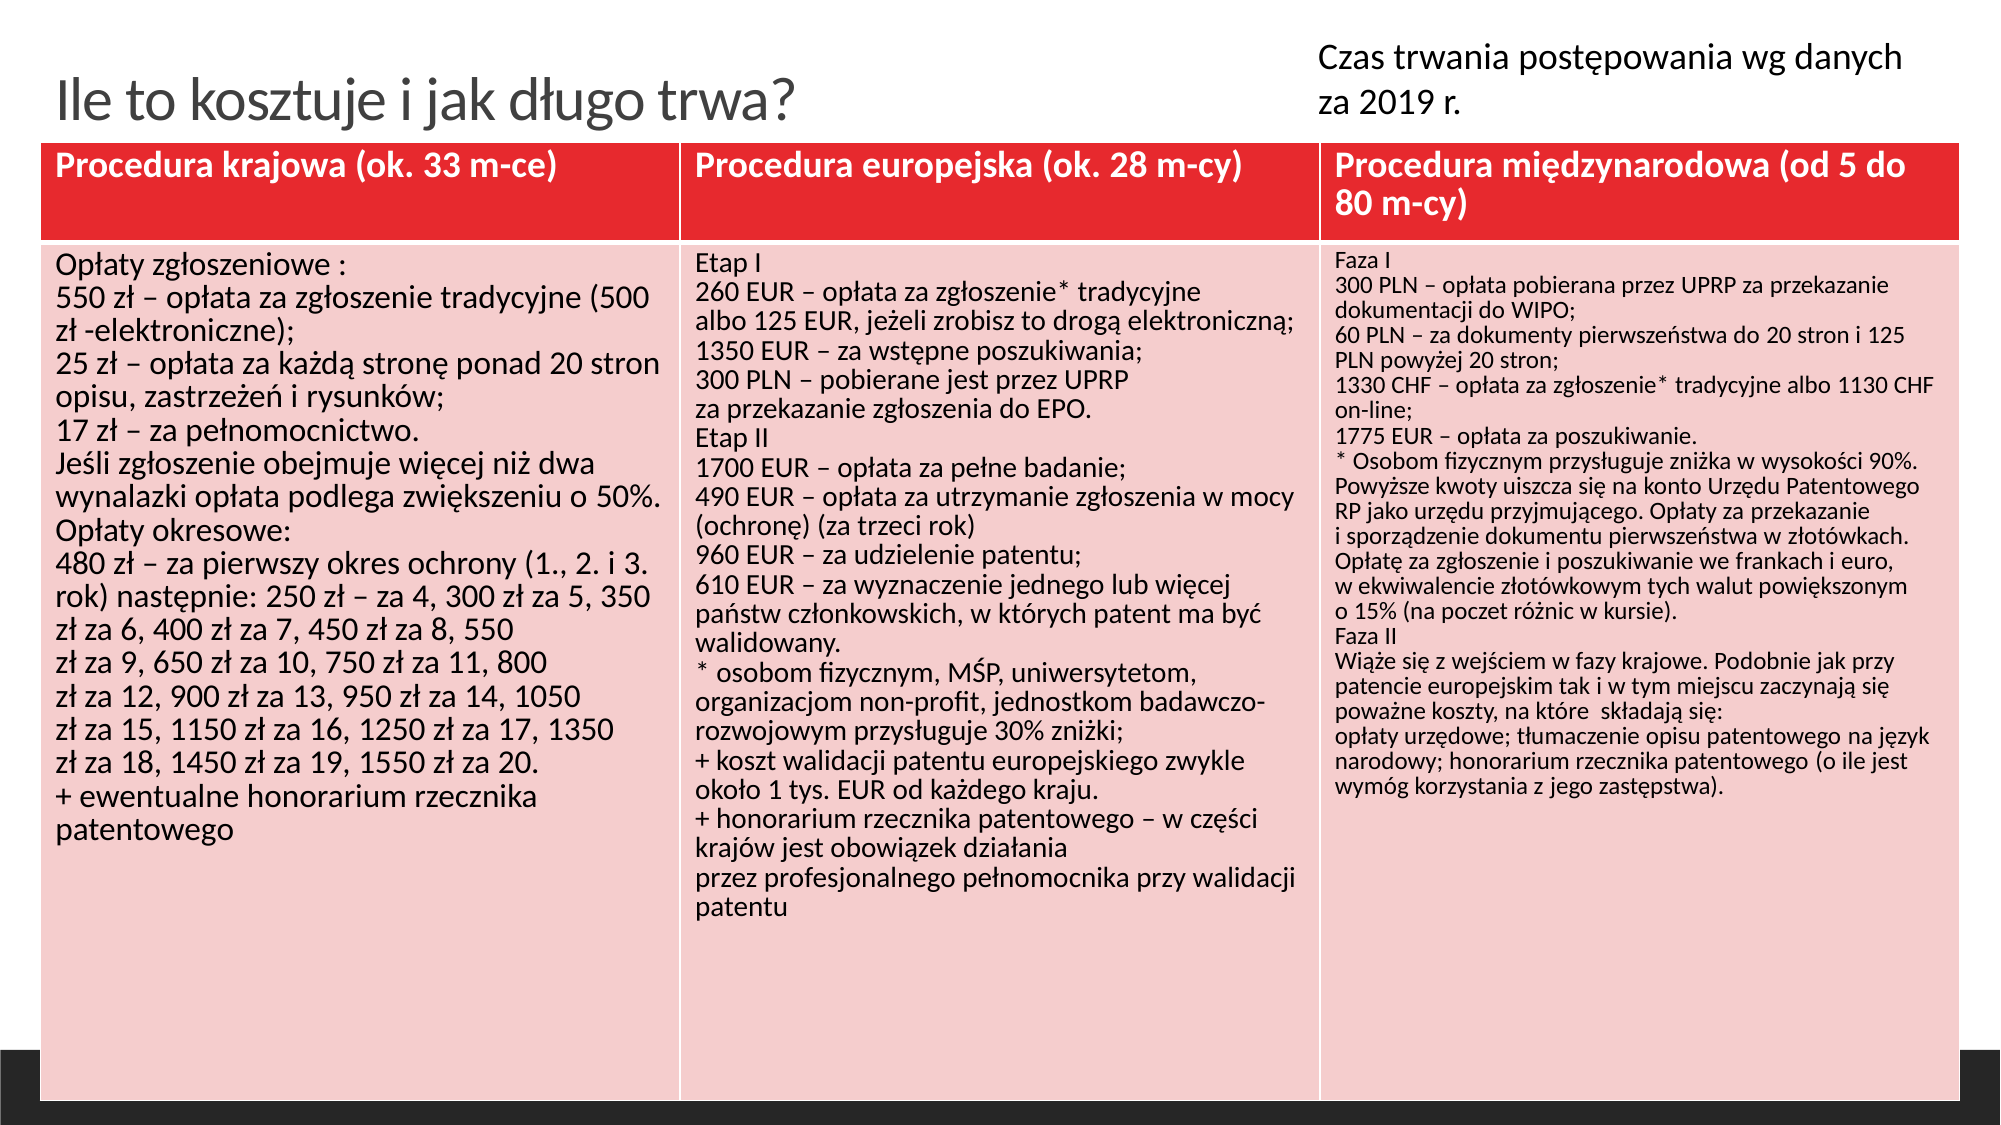

Czas trwania postępowania wg danych za 2019 r.
# Ile to kosztuje i jak długo trwa?
| Procedura krajowa (ok. 33 m-ce) | Procedura europejska (ok. 28 m-cy) | Procedura międzynarodowa (od 5 do 80 m-cy) |
| --- | --- | --- |
| Opłaty zgłoszeniowe : 550 zł – opłata za zgłoszenie tradycyjne (500 zł -elektroniczne); 25 zł – opłata za każdą stronę ponad 20 stron opisu, zastrzeżeń i rysunków; 17 zł – za pełnomocnictwo. Jeśli zgłoszenie obejmuje więcej niż dwa wynalazki opłata podlega zwiększeniu o 50%. Opłaty okresowe: 480 zł – za pierwszy okres ochrony (1., 2. i 3. rok) następnie: 250 zł – za 4, 300 zł za 5, 350 zł za 6, 400 zł za 7, 450 zł za 8, 550 zł za 9, 650 zł za 10, 750 zł za 11, 800 zł za 12, 900 zł za 13, 950 zł za 14, 1050 zł za 15, 1150 zł za 16, 1250 zł za 17, 1350 zł za 18, 1450 zł za 19, 1550 zł za 20. + ewentualne honorarium rzecznika patentowego | Etap I 260 EUR – opłata za zgłoszenie\* tradycyjne albo 125 EUR, jeżeli zrobisz to drogą elektroniczną; 1350 EUR – za wstępne poszukiwania; 300 PLN – pobierane jest przez UPRP za przekazanie zgłoszenia do EPO. Etap II 1700 EUR – opłata za pełne badanie; 490 EUR – opłata za utrzymanie zgłoszenia w mocy (ochronę) (za trzeci rok) 960 EUR – za udzielenie patentu; 610 EUR – za wyznaczenie jednego lub więcej państw członkowskich, w których patent ma być walidowany. \* osobom fizycznym, MŚP, uniwersytetom, organizacjom non-profit, jednostkom badawczo-rozwojowym przysługuje 30% zniżki; + koszt walidacji patentu europejskiego zwykle około 1 tys. EUR od każdego kraju. + honorarium rzecznika patentowego – w części krajów jest obowiązek działania przez profesjonalnego pełnomocnika przy walidacji patentu | Faza I 300 PLN – opłata pobierana przez UPRP za przekazanie dokumentacji do WIPO; 60 PLN – za dokumenty pierwszeństwa do 20 stron i 125 PLN powyżej 20 stron; 1330 CHF – opłata za zgłoszenie\* tradycyjne albo 1130 CHF on-line; 1775 EUR – opłata za poszukiwanie. \* Osobom fizycznym przysługuje zniżka w wysokości 90%. Powyższe kwoty uiszcza się na konto Urzędu Patentowego RP jako urzędu przyjmującego. Opłaty za przekazanie i sporządzenie dokumentu pierwszeństwa w złotówkach. Opłatę za zgłoszenie i poszukiwanie we frankach i euro, w ekwiwalencie złotówkowym tych walut powiększonym o 15% (na poczet różnic w kursie). Faza II Wiąże się z wejściem w fazy krajowe. Podobnie jak przy patencie europejskim tak i w tym miejscu zaczynają się poważne koszty, na które składają się: opłaty urzędowe; tłumaczenie opisu patentowego na język narodowy; honorarium rzecznika patentowego (o ile jest wymóg korzystania z jego zastępstwa). |